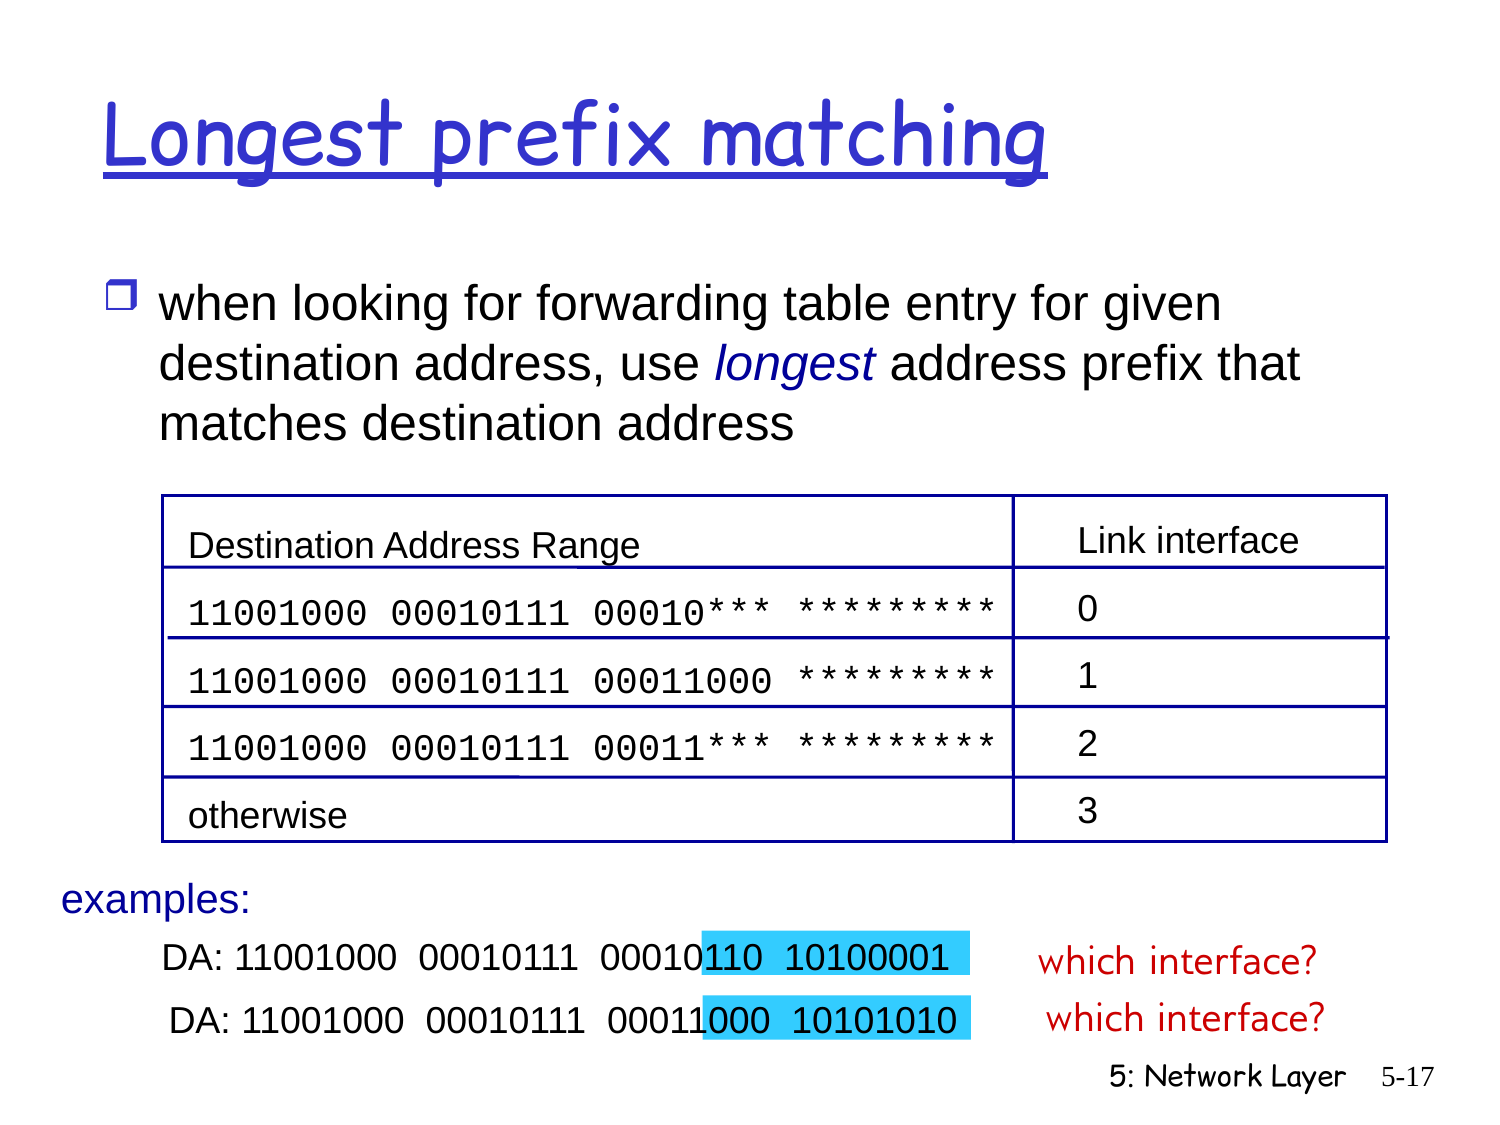

# Longest prefix matching
when looking for forwarding table entry for given destination address, use longest address prefix that matches destination address
Link interface
0
1
2
3
Destination Address Range
11001000 00010111 00010*** *********
11001000 00010111 00011000 *********
11001000 00010111 00011*** *********
otherwise

examples:
which interface?
DA: 11001000  00010111  00010110  10100001

which interface?
DA: 11001000  00010111  00011000  10101010

5: Network Layer
5-17